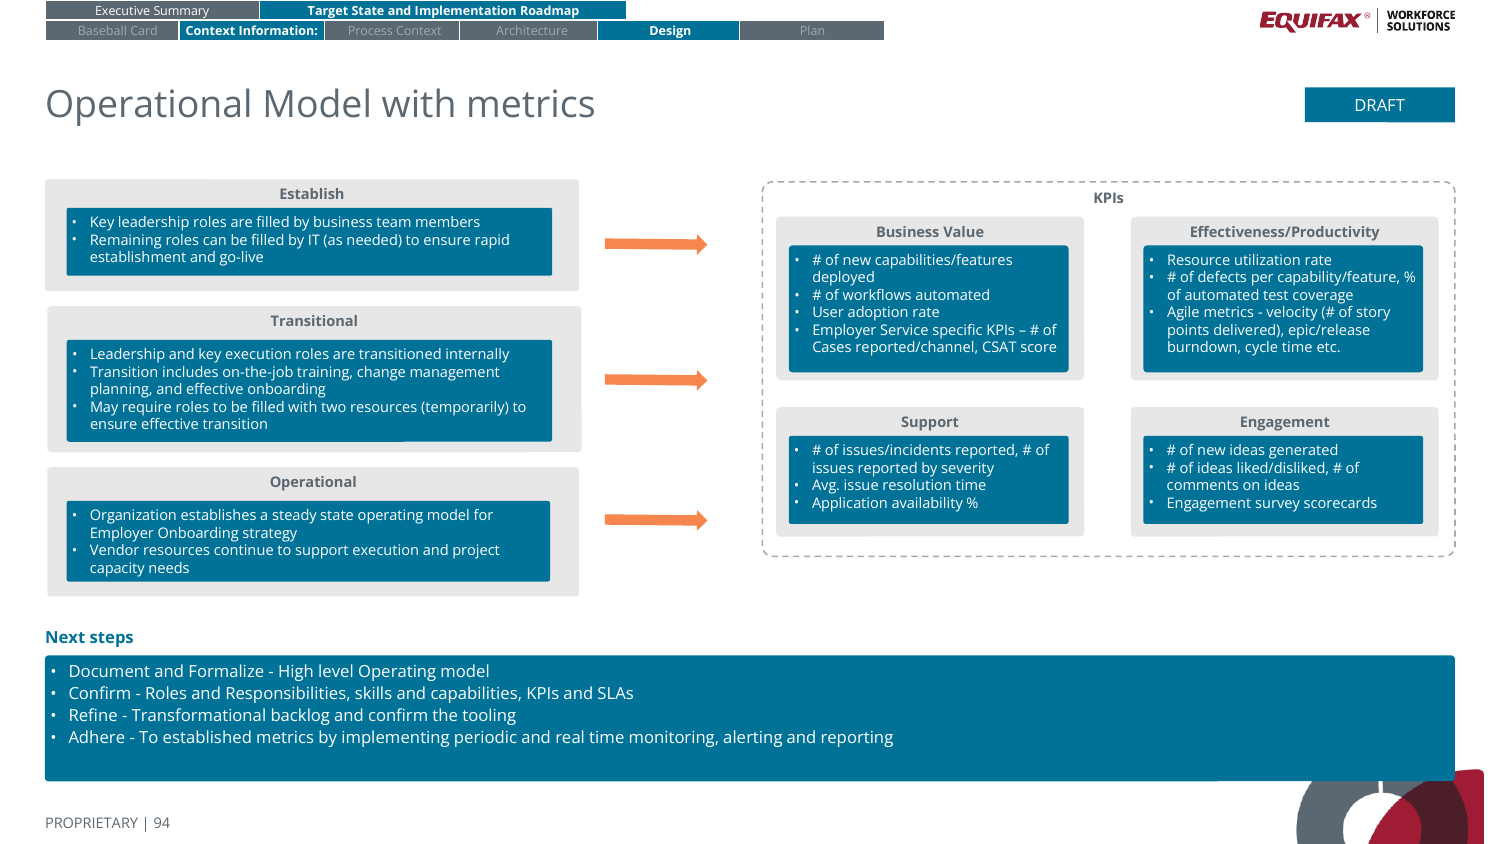

Executive Summary
Target State and Implementation Roadmap
Baseball Card
Context Information:
Process Context
Architecture
Design
Plan
# Operational Model with metrics
DRAFT
Establish
KPIs
Key leadership roles are filled by business team members
Remaining roles can be filled by IT (as needed) to ensure rapid establishment and go-live
Business Value
Effectiveness/Productivity

# of new capabilities/features deployed
# of workflows automated
User adoption rate
Employer Service specific KPIs – # of Cases reported/channel, CSAT score
Resource utilization rate
# of defects per capability/feature, % of automated test coverage
Agile metrics - velocity (# of story points delivered), epic/release burndown, cycle time etc.
Transitional
Leadership and key execution roles are transitioned internally
Transition includes on-the-job training, change management planning, and effective onboarding
May require roles to be filled with two resources (temporarily) to ensure effective transition

Support
Engagement
# of issues/incidents reported, # of issues reported by severity
Avg. issue resolution time
Application availability %
# of new ideas generated
# of ideas liked/disliked, # of comments on ideas
Engagement survey scorecards
Operational
Organization establishes a steady state operating model for Employer Onboarding strategy
Vendor resources continue to support execution and project capacity needs

Next steps
Document and Formalize - High level Operating model
Confirm - Roles and Responsibilities, skills and capabilities, KPIs and SLAs
Refine - Transformational backlog and confirm the tooling
Adhere - To established metrics by implementing periodic and real time monitoring, alerting and reporting